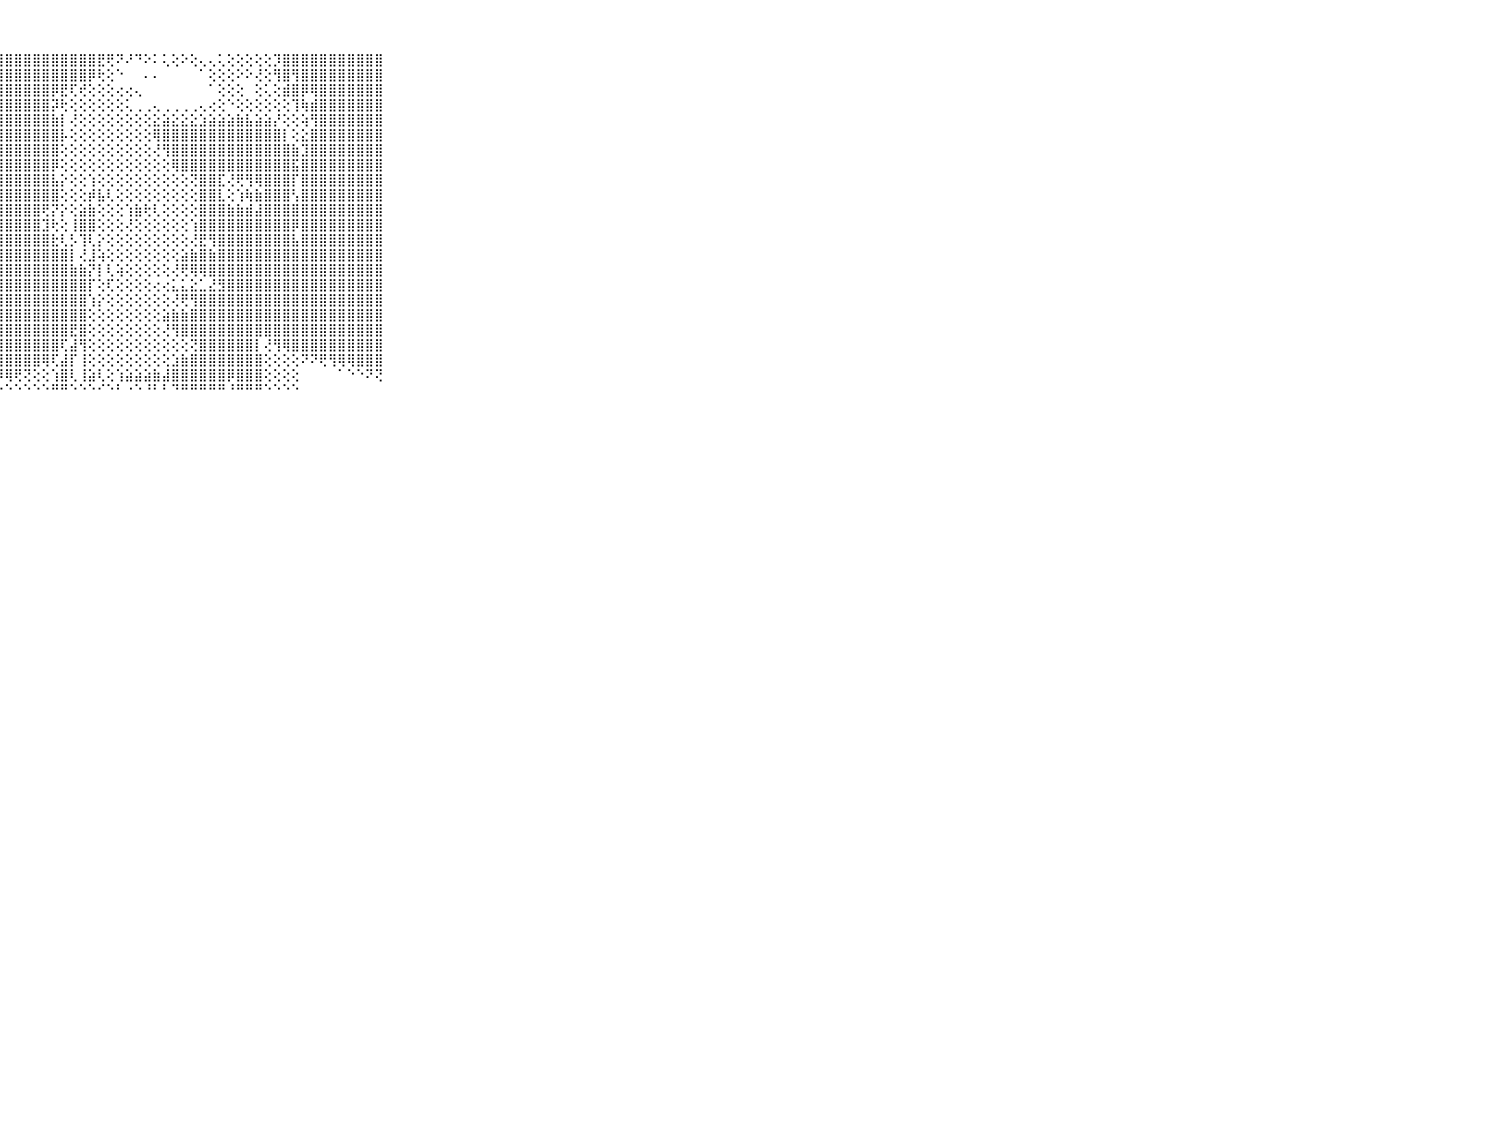

⠀⠀⠀⠀⠀⠀⠀⠀⠀⠀⠀⣿⣿⣿⣿⣿⣿⣿⣿⣿⣿⣿⣿⣿⣿⣿⣿⣿⣿⣿⣿⣿⣿⣿⣿⣿⣿⣿⣟⢟⠝⠜⠙⠕⠅⢅⢕⠕⢕⢄⢄⢅⢕⢕⢕⢕⢕⡹⣿⣿⣿⣿⣿⣿⣿⣿⣿⣿⣿⠀⠀⠀⠀⠀⠀⠀⠀⠀⠀⠀⠀
⠀⠀⠀⠀⠀⠀⠀⠀⠀⠀⠀⣿⣿⣿⣿⣿⣿⣿⣿⣿⣿⣿⣿⣿⣿⣿⣿⣿⣿⣿⣿⣿⣿⣿⣿⣿⣿⡿⢗⢕⠑⠀⠀⠄⠄⠀⠀⠀⠀⠁⢕⢕⢕⠕⠕⢜⢕⢻⣿⢻⣿⣿⣿⣿⣿⣿⣿⣿⣿⠀⠀⠀⠀⠀⠀⠀⠀⠀⠀⠀⠀
⠀⠀⠀⠀⠀⠀⠀⠀⠀⠀⠀⣿⣿⣿⣿⣿⣿⣿⣿⣿⣿⣿⣿⣿⣿⣿⣿⣿⣿⣿⣿⣿⣿⡿⣟⢏⢞⢕⢕⢕⢔⢔⢄⠀⠀⠀⠀⠀⠀⠀⠁⢕⢕⢕⠀⢕⢅⢕⣾⣿⡿⢿⣿⣿⣿⣿⣿⣿⣿⠀⠀⠀⠀⠀⠀⠀⠀⠀⠀⠀⠀
⠀⠀⠀⠀⠀⠀⠀⠀⠀⠀⠀⣿⣿⣿⣿⣿⣿⣿⣿⣿⣿⣿⣿⣿⣿⣿⣿⣿⣿⣿⣿⣿⣿⡽⢗⢕⢕⢕⢕⢕⢕⢅⢀⢀⢄⢀⢀⢀⢀⢄⢔⢕⠑⢕⢕⢕⢕⢕⢕⢹⢷⣾⣿⣿⣿⣿⣿⣿⣿⠀⠀⠀⠀⠀⠀⠀⠀⠀⠀⠀⠀
⠀⠀⠀⠀⠀⠀⠀⠀⠀⠀⠀⣿⣿⣿⣿⣿⣿⣿⣿⣿⣿⣿⣿⣿⣿⣿⣿⣿⣿⣿⣿⣿⣿⣷⡇⢜⢕⢕⢕⢕⢕⢕⢕⢕⣕⣵⣕⣕⣕⣱⣵⣵⣵⣷⣧⣵⣵⡜⢕⢕⢵⢻⣿⣿⣿⣿⣿⣿⣿⠀⠀⠀⠀⠀⠀⠀⠀⠀⠀⠀⠀
⠀⠀⠀⠀⠀⠀⠀⠀⠀⠀⠀⣿⣿⣿⣿⣿⣿⣿⣿⣿⣿⣿⣿⣿⣿⣿⣿⣿⣿⣿⣿⣿⣿⣿⡧⢕⢕⢕⢕⢕⢕⢕⢕⢕⢿⣿⣿⣿⣿⣿⣿⣿⣿⣿⣿⣿⣿⣿⡇⢕⣕⣿⣿⣿⣿⣿⣿⣿⣿⠀⠀⠀⠀⠀⠀⠀⠀⠀⠀⠀⠀
⠀⠀⠀⠀⠀⠀⠀⠀⠀⠀⠀⣿⣿⣿⣿⣿⣿⣿⣿⣿⣿⣿⣿⣿⣿⣿⣿⣿⣿⣿⣿⣿⣿⣿⢕⢕⢕⢕⢕⢕⢕⢕⢕⢕⢜⢻⣿⣿⣿⣿⣿⣿⣿⣿⣿⣿⣿⣿⣿⣷⣹⣿⣿⣿⣿⣿⣿⣿⣿⠀⠀⠀⠀⠀⠀⠀⠀⠀⠀⠀⠀
⠀⠀⠀⠀⠀⠀⠀⠀⠀⠀⠀⣿⣿⣿⣿⣿⣿⣿⣿⣿⣿⣿⣿⣿⣿⣿⣿⣿⣿⣿⣿⣿⣿⡿⢕⢕⢕⢕⢕⢕⢕⢕⢕⢕⢕⢕⢿⣿⣿⣿⣿⣿⣿⣿⣿⣿⣿⣿⣿⣯⣿⣿⣿⣿⣿⣿⣿⣿⣿⠀⠀⠀⠀⠀⠀⠀⠀⠀⠀⠀⠀
⠀⠀⠀⠀⠀⠀⠀⠀⠀⠀⠀⣿⣿⣿⣿⣿⣿⣿⣿⣿⣿⣿⣿⣿⣿⣿⣿⣿⣿⣿⣿⣿⣿⣧⡕⢕⢕⢱⢕⢕⢕⢕⢕⢕⢕⢕⢕⢕⢝⣿⣿⣏⢜⢟⢻⢿⣿⣿⣿⡏⣿⣿⣿⣿⣿⣿⣿⣿⣿⠀⠀⠀⠀⠀⠀⠀⠀⠀⠀⠀⠀
⠀⠀⠀⠀⠀⠀⠀⠀⠀⠀⠀⣿⣿⣿⣿⣿⣿⣿⣿⣿⣿⣿⣿⣿⣿⣿⣿⣿⣿⣿⣿⣿⣿⣿⢕⢕⢕⡾⣧⢇⢕⢕⢕⢕⢕⢕⢕⢕⢕⣿⣿⣇⢕⢱⢷⣷⣿⣿⣿⢣⣿⣿⣿⣿⣿⣿⣿⣿⣿⠀⠀⠀⠀⠀⠀⠀⠀⠀⠀⠀⠀
⠀⠀⠀⠀⠀⠀⠀⠀⠀⠀⠀⣿⣿⣿⣿⣿⣿⣿⣿⣿⣿⣿⣿⣿⣿⣿⣿⣿⣿⣿⣿⣿⢟⡝⡕⢕⣵⣷⢕⢕⢕⢱⣷⢗⢇⢕⢕⢕⢕⣿⣿⣿⣷⣷⣾⣼⣿⣿⣿⣿⣿⣿⣿⣿⣿⣿⣿⣿⣿⠀⠀⠀⠀⠀⠀⠀⠀⠀⠀⠀⠀
⠀⠀⠀⠀⠀⠀⠀⠀⠀⠀⠀⣿⣿⣿⣿⣿⣿⣿⣿⣿⣿⣿⣿⣿⣿⣿⣿⣿⣿⣿⣿⣿⣹⢗⢕⢸⣿⣿⢕⢕⢕⢜⢕⢕⢕⢕⢕⢕⢱⣿⣿⣿⣿⣿⣿⣿⣿⣿⣿⡿⣿⣿⣿⣿⣿⣿⣿⣿⣿⠀⠀⠀⠀⠀⠀⠀⠀⠀⠀⠀⠀
⠀⠀⠀⠀⠀⠀⠀⠀⠀⠀⠀⣿⣿⣿⣿⣿⣿⣿⣿⣿⣿⣿⣿⣿⣿⣿⣿⣿⣿⣿⣿⣿⣿⣗⢇⡣⢹⢇⡕⢕⢕⢕⢕⢕⢕⢕⢕⢕⢜⣟⢻⣿⣿⣿⣿⣿⣿⣿⣿⣧⣿⣿⣿⣿⣿⣿⣿⣿⣿⠀⠀⠀⠀⠀⠀⠀⠀⠀⠀⠀⠀
⠀⠀⠀⠀⠀⠀⠀⠀⠀⠀⠀⣿⣿⣿⣿⣿⣿⣿⣿⣿⣿⣿⣿⣿⣿⣿⣿⣿⣿⣿⣿⣿⣿⣿⣿⡇⢜⣸⢵⢕⢕⢕⢕⢕⢕⢕⢕⣵⣷⣿⣷⣿⣿⣿⣿⣿⣿⣿⣿⣿⣿⣿⣿⣿⣿⣿⣿⣿⣿⠀⠀⠀⠀⠀⠀⠀⠀⠀⠀⠀⠀
⠀⠀⠀⠀⠀⠀⠀⠀⠀⠀⠀⣿⣿⣿⣿⣿⣿⣿⣿⣿⣿⣿⣿⣿⣿⣿⣿⣿⣿⣿⣿⣿⣿⣿⣿⣷⣷⡝⡇⢇⢵⢕⢕⢕⢕⢕⢜⢟⢿⢿⣿⣿⣿⣿⣿⣿⣿⣿⣿⣿⣿⣿⣿⣿⣿⣿⣿⣿⣿⠀⠀⠀⠀⠀⠀⠀⠀⠀⠀⠀⠀
⠀⠀⠀⠀⠀⠀⠀⠀⠀⠀⠀⣿⣿⣿⣿⣿⣿⣿⣿⣿⣿⣿⣿⣿⣿⣿⣿⣿⣿⣿⣿⣿⣿⣿⣿⣿⣿⡏⢕⢏⢕⢕⢕⢕⢔⢔⣅⣅⣕⣁⣜⣻⣿⣿⣿⣿⣿⣿⣿⣿⣿⣿⣿⣿⣿⣿⣿⣿⣿⠀⠀⠀⠀⠀⠀⠀⠀⠀⠀⠀⠀
⠀⠀⠀⠀⠀⠀⠀⠀⠀⠀⠀⣿⣿⣿⣿⣿⣿⣿⣿⣿⣿⣿⣿⣿⣿⣿⣿⣿⣿⣿⣿⣿⣿⣿⣿⣿⣿⢱⡕⢕⢕⢕⢕⢕⢕⢕⢜⢟⢻⣿⣿⣿⣿⣿⣿⣿⣿⣿⣿⣿⣿⣿⣿⣿⣿⣿⣿⣿⣿⠀⠀⠀⠀⠀⠀⠀⠀⠀⠀⠀⠀
⠀⠀⠀⠀⠀⠀⠀⠀⠀⠀⠀⣿⣿⣿⣿⣿⣿⣿⣿⣿⣿⣿⣿⣿⣿⣿⣿⣿⣿⣿⣿⣿⣿⣿⣿⣿⣿⢕⢕⢕⢕⢕⢕⢕⢕⣵⣷⣷⣿⣿⣿⣿⣿⣿⣿⣿⣿⣿⣿⣿⣿⣿⣿⣿⣿⣿⣿⣿⣿⠀⠀⠀⠀⠀⠀⠀⠀⠀⠀⠀⠀
⠀⠀⠀⠀⠀⠀⠀⠀⠀⠀⠀⣿⣿⣿⣿⣿⣿⣿⣿⣿⣿⣿⣿⣿⣿⣿⣿⣿⣿⣿⣿⣿⣿⣿⣿⣟⣿⢕⢕⢕⢕⢕⢕⢕⢕⢜⢻⣿⣿⣿⣿⣿⣿⣿⣿⣿⣿⣿⣿⣿⣿⣿⣿⣿⣿⣿⣿⣿⣿⠀⠀⠀⠀⠀⠀⠀⠀⠀⠀⠀⠀
⠀⠀⠀⠀⠀⠀⠀⠀⠀⠀⠀⣿⣿⣿⣿⣿⣿⣿⣿⣿⣿⣿⣿⣿⣿⣿⣿⣿⣿⣿⣿⣿⣿⣿⢏⣼⢻⢕⢕⢕⢕⢕⢕⢕⢕⢕⢕⢕⢝⣿⣿⣿⣿⣿⣿⡇⢜⢻⢿⣿⣿⣿⣿⣿⣿⣿⣿⣿⣿⠀⠀⠀⠀⠀⠀⠀⠀⠀⠀⠀⠀
⠀⠀⠀⠀⠀⠀⠀⠀⠀⠀⠀⣿⣿⣿⣿⣿⣿⣿⣿⣿⣿⣿⣿⣿⣿⣿⣿⣿⣿⣿⣿⣿⢿⢏⣼⡏⢸⢕⢕⢕⢕⢕⢕⢕⢕⢕⣱⣷⣿⣿⣿⣿⣿⣿⣿⣿⢕⢕⢕⢕⠝⠝⢟⢻⢿⢿⣿⣿⣿⠀⠀⠀⠀⠀⠀⠀⠀⠀⠀⠀⠀
⠀⠀⠀⠀⠀⠀⠀⠀⠀⠀⠀⣿⣿⣿⣿⣿⣿⣿⣿⣿⣿⣿⣿⣿⣿⣿⣿⡿⢿⢟⢝⢕⢕⢱⣿⢇⢸⣵⢇⢕⢱⣵⣵⣵⣷⣼⣿⣿⣿⣿⣿⣿⡿⣿⣿⣿⢕⢕⢕⢕⠀⠀⠀⠀⠁⠑⠑⠝⢝⠀⠀⠀⠀⠀⠀⠀⠀⠀⠀⠀⠀
⠀⠀⠀⠀⠀⠀⠀⠀⠀⠀⠀⠛⠛⠛⠛⠛⠛⠛⠛⠛⠛⠛⠛⠛⠛⠛⠑⠑⠑⠑⠑⠑⠑⠛⠛⠑⠑⠑⠊⠑⠃⠐⠑⠘⠃⠃⠙⠛⠛⠛⠛⠛⠘⠛⠛⠛⠑⠑⠑⠑⠀⠀⠀⠀⠀⠀⠀⠀⠀⠀⠀⠀⠀⠀⠀⠀⠀⠀⠀⠀⠀